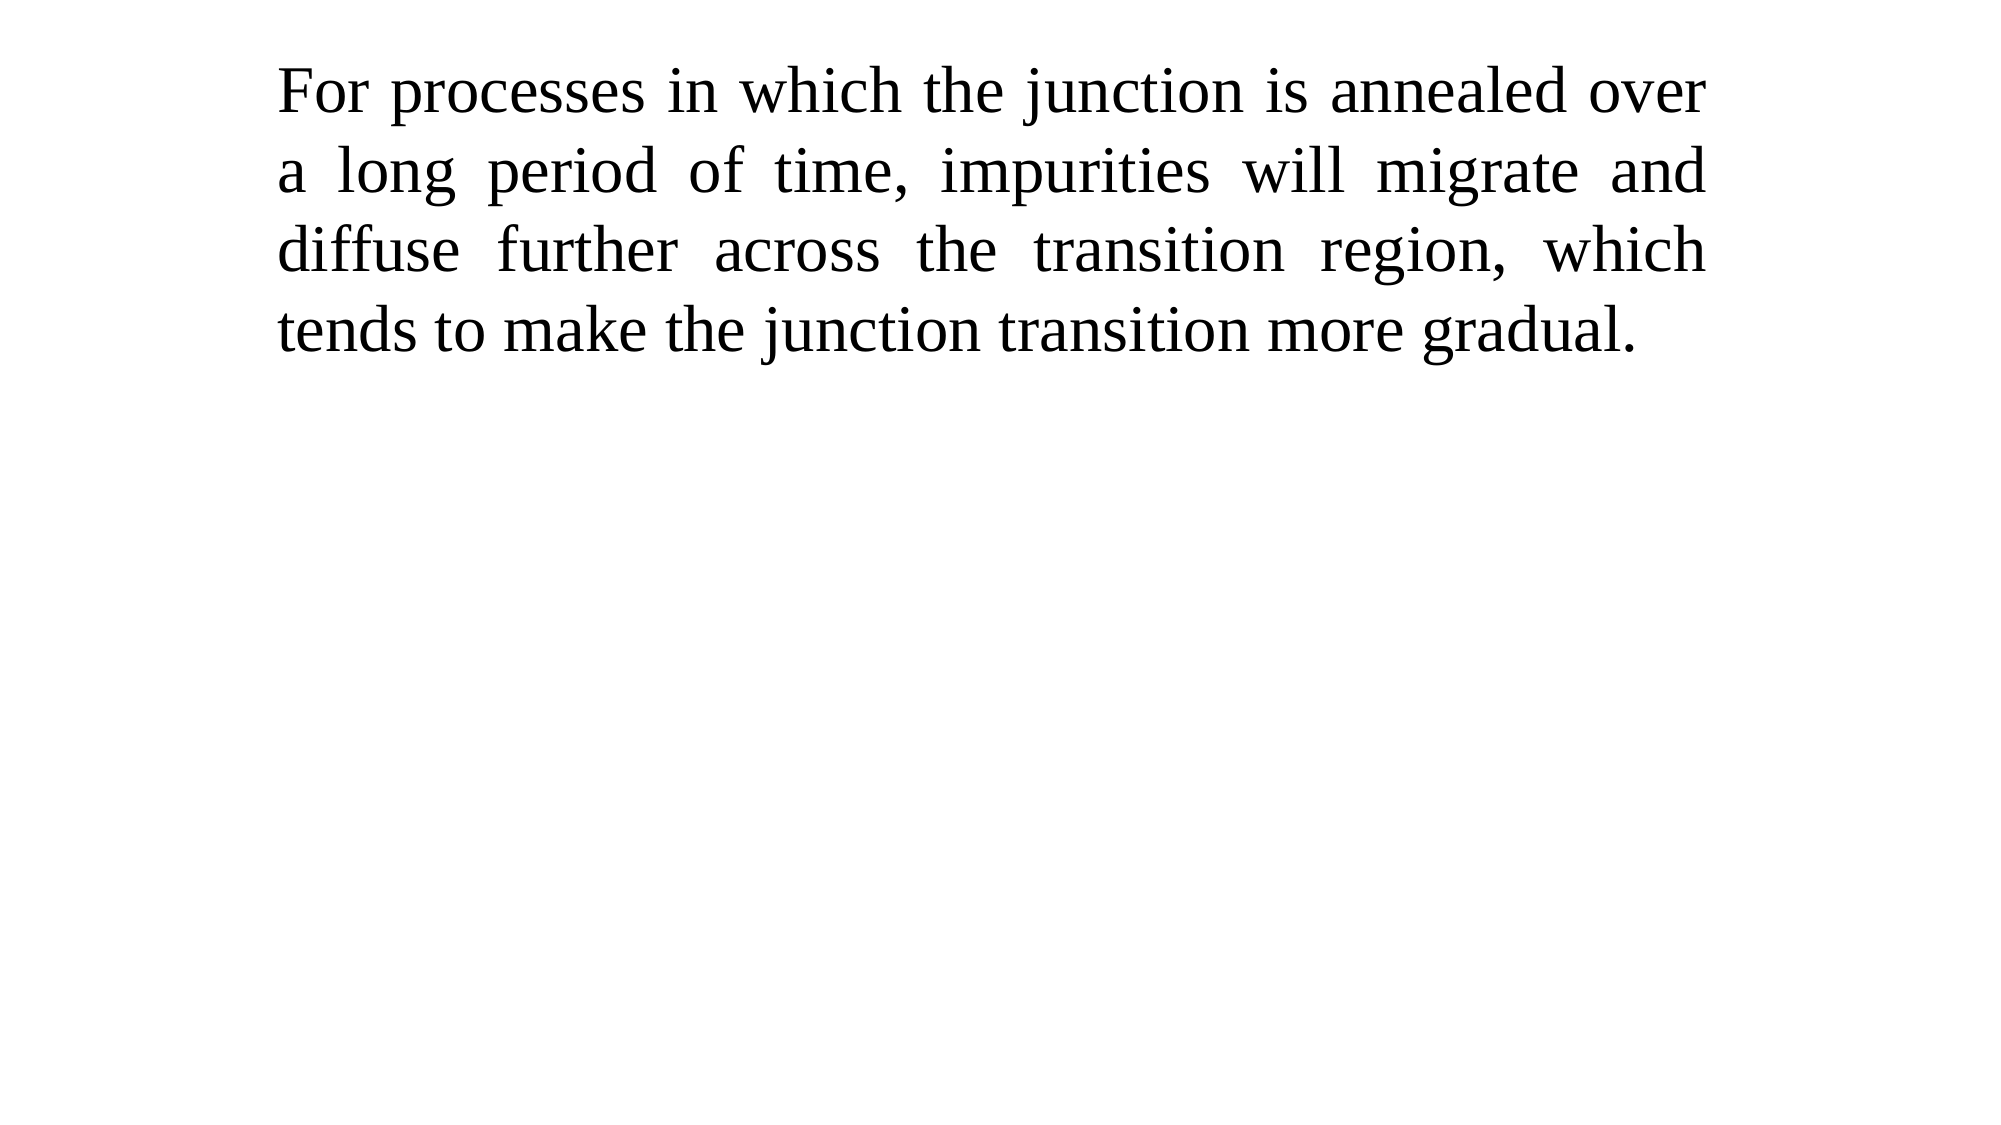

For processes in which the junction is annealed over a long period of time, impurities will migrate and diffuse further across the transition region, which tends to make the junction transition more gradual.